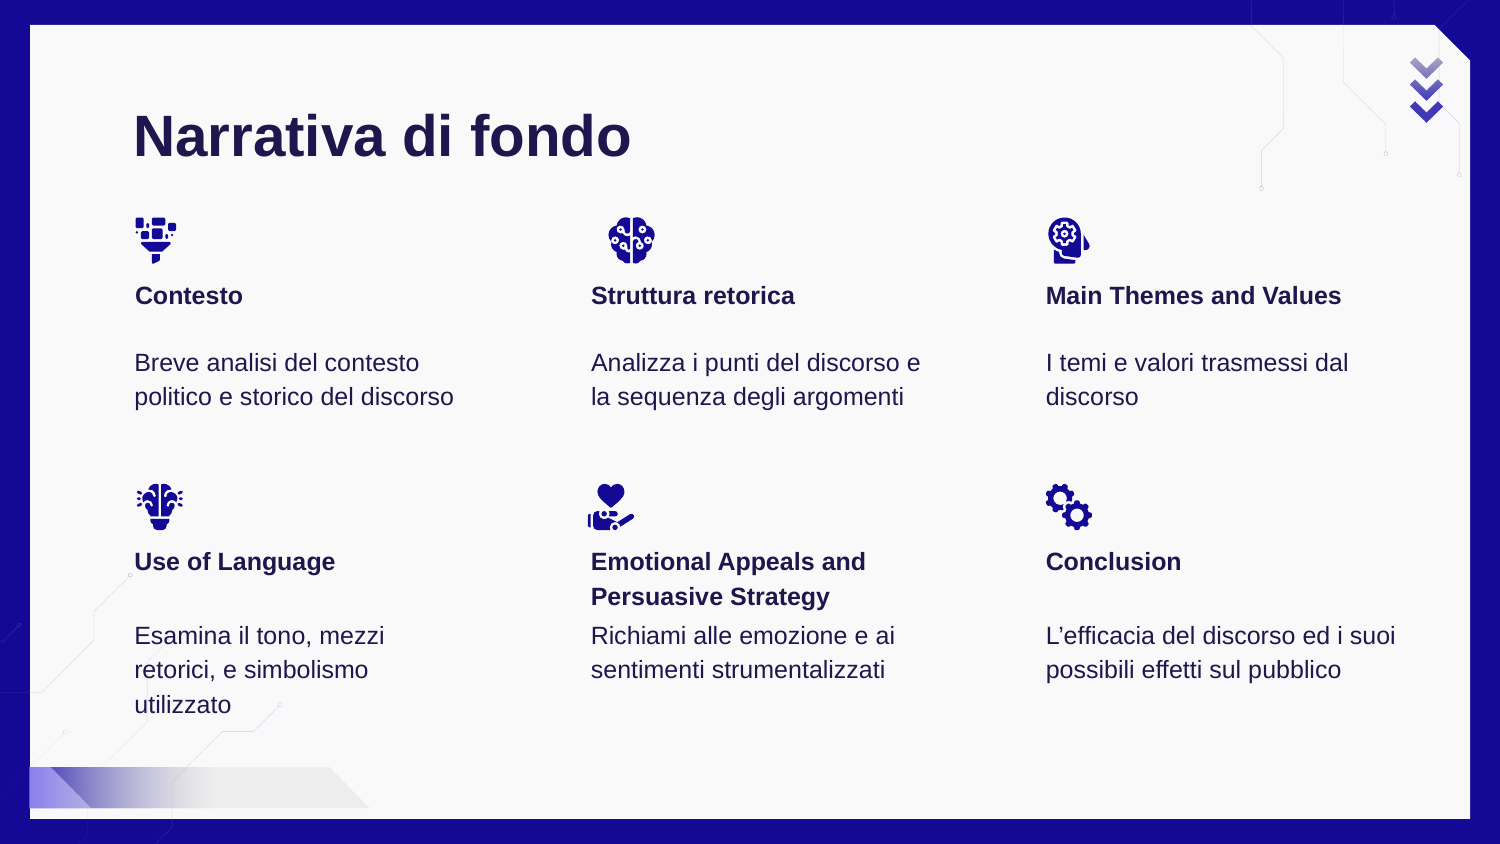

# Narrativa di fondo

Contesto
Struttura retorica
Main Themes and Values
Breve analisi del contesto politico e storico del discorso
Analizza i punti del discorso e la sequenza degli argomenti
I temi e valori trasmessi dal discorso

Use of Language
Emotional Appeals and Persuasive Strategy
Conclusion
Esamina il tono, mezzi retorici, e simbolismo utilizzato
Richiami alle emozione e ai sentimenti strumentalizzati
L’efficacia del discorso ed i suoi possibili effetti sul pubblico